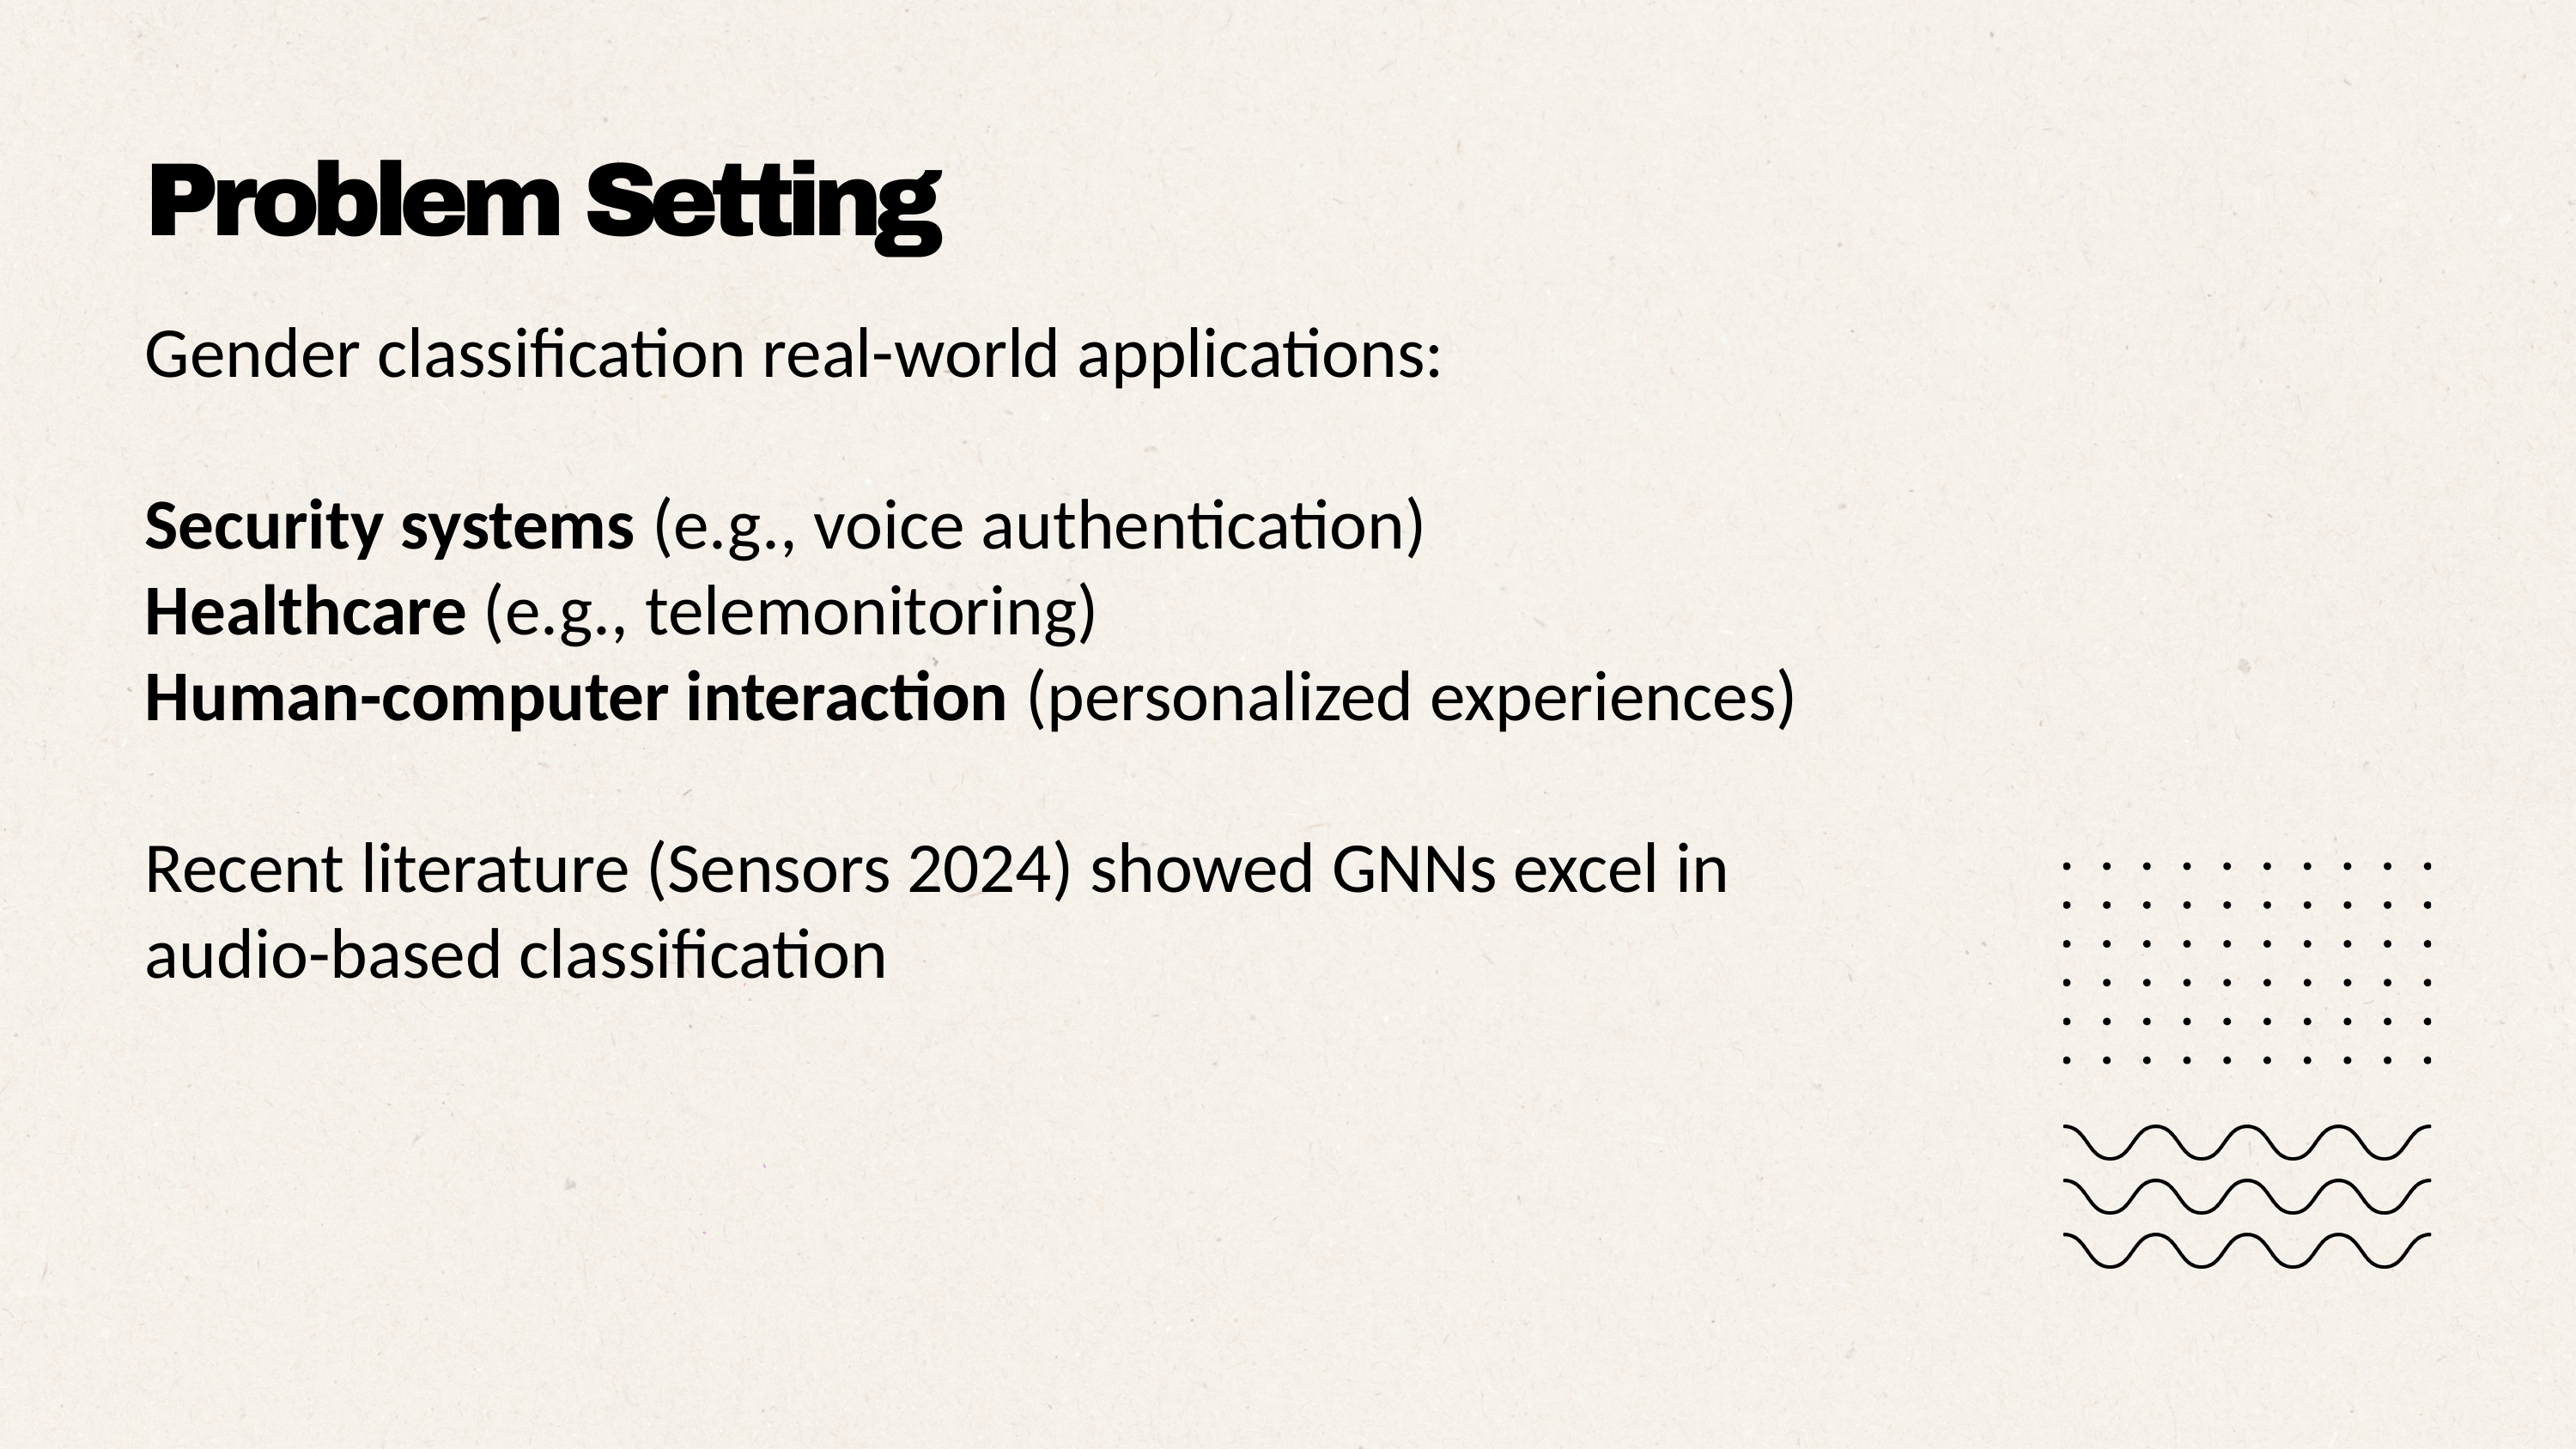

Problem Setting
Gender classification real-world applications:

Security systems (e.g., voice authentication)
Healthcare (e.g., telemonitoring)
Human-computer interaction (personalized experiences)

Recent literature (Sensors 2024) showed GNNs excel in audio-based classification